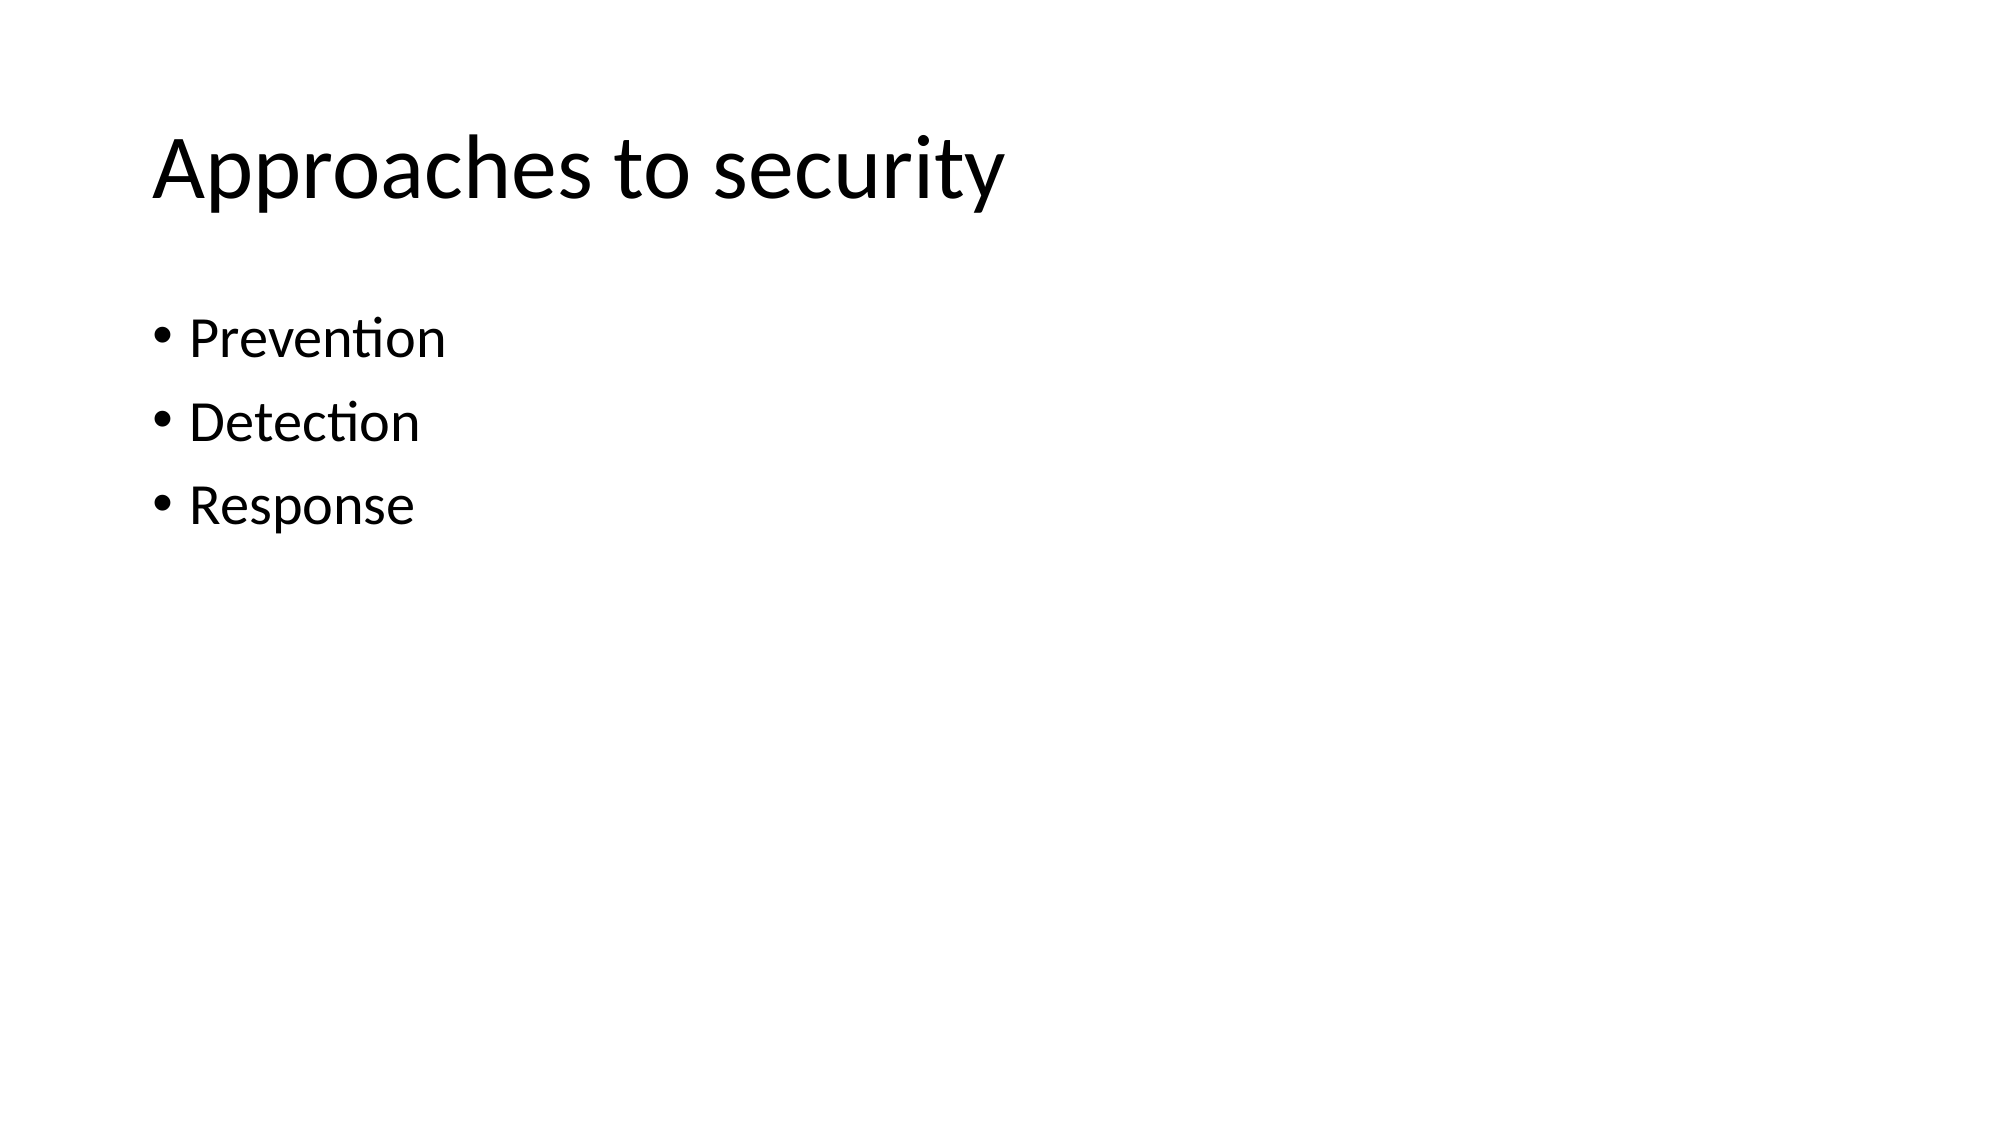

# Approaches to security
Prevention
Detection
Response